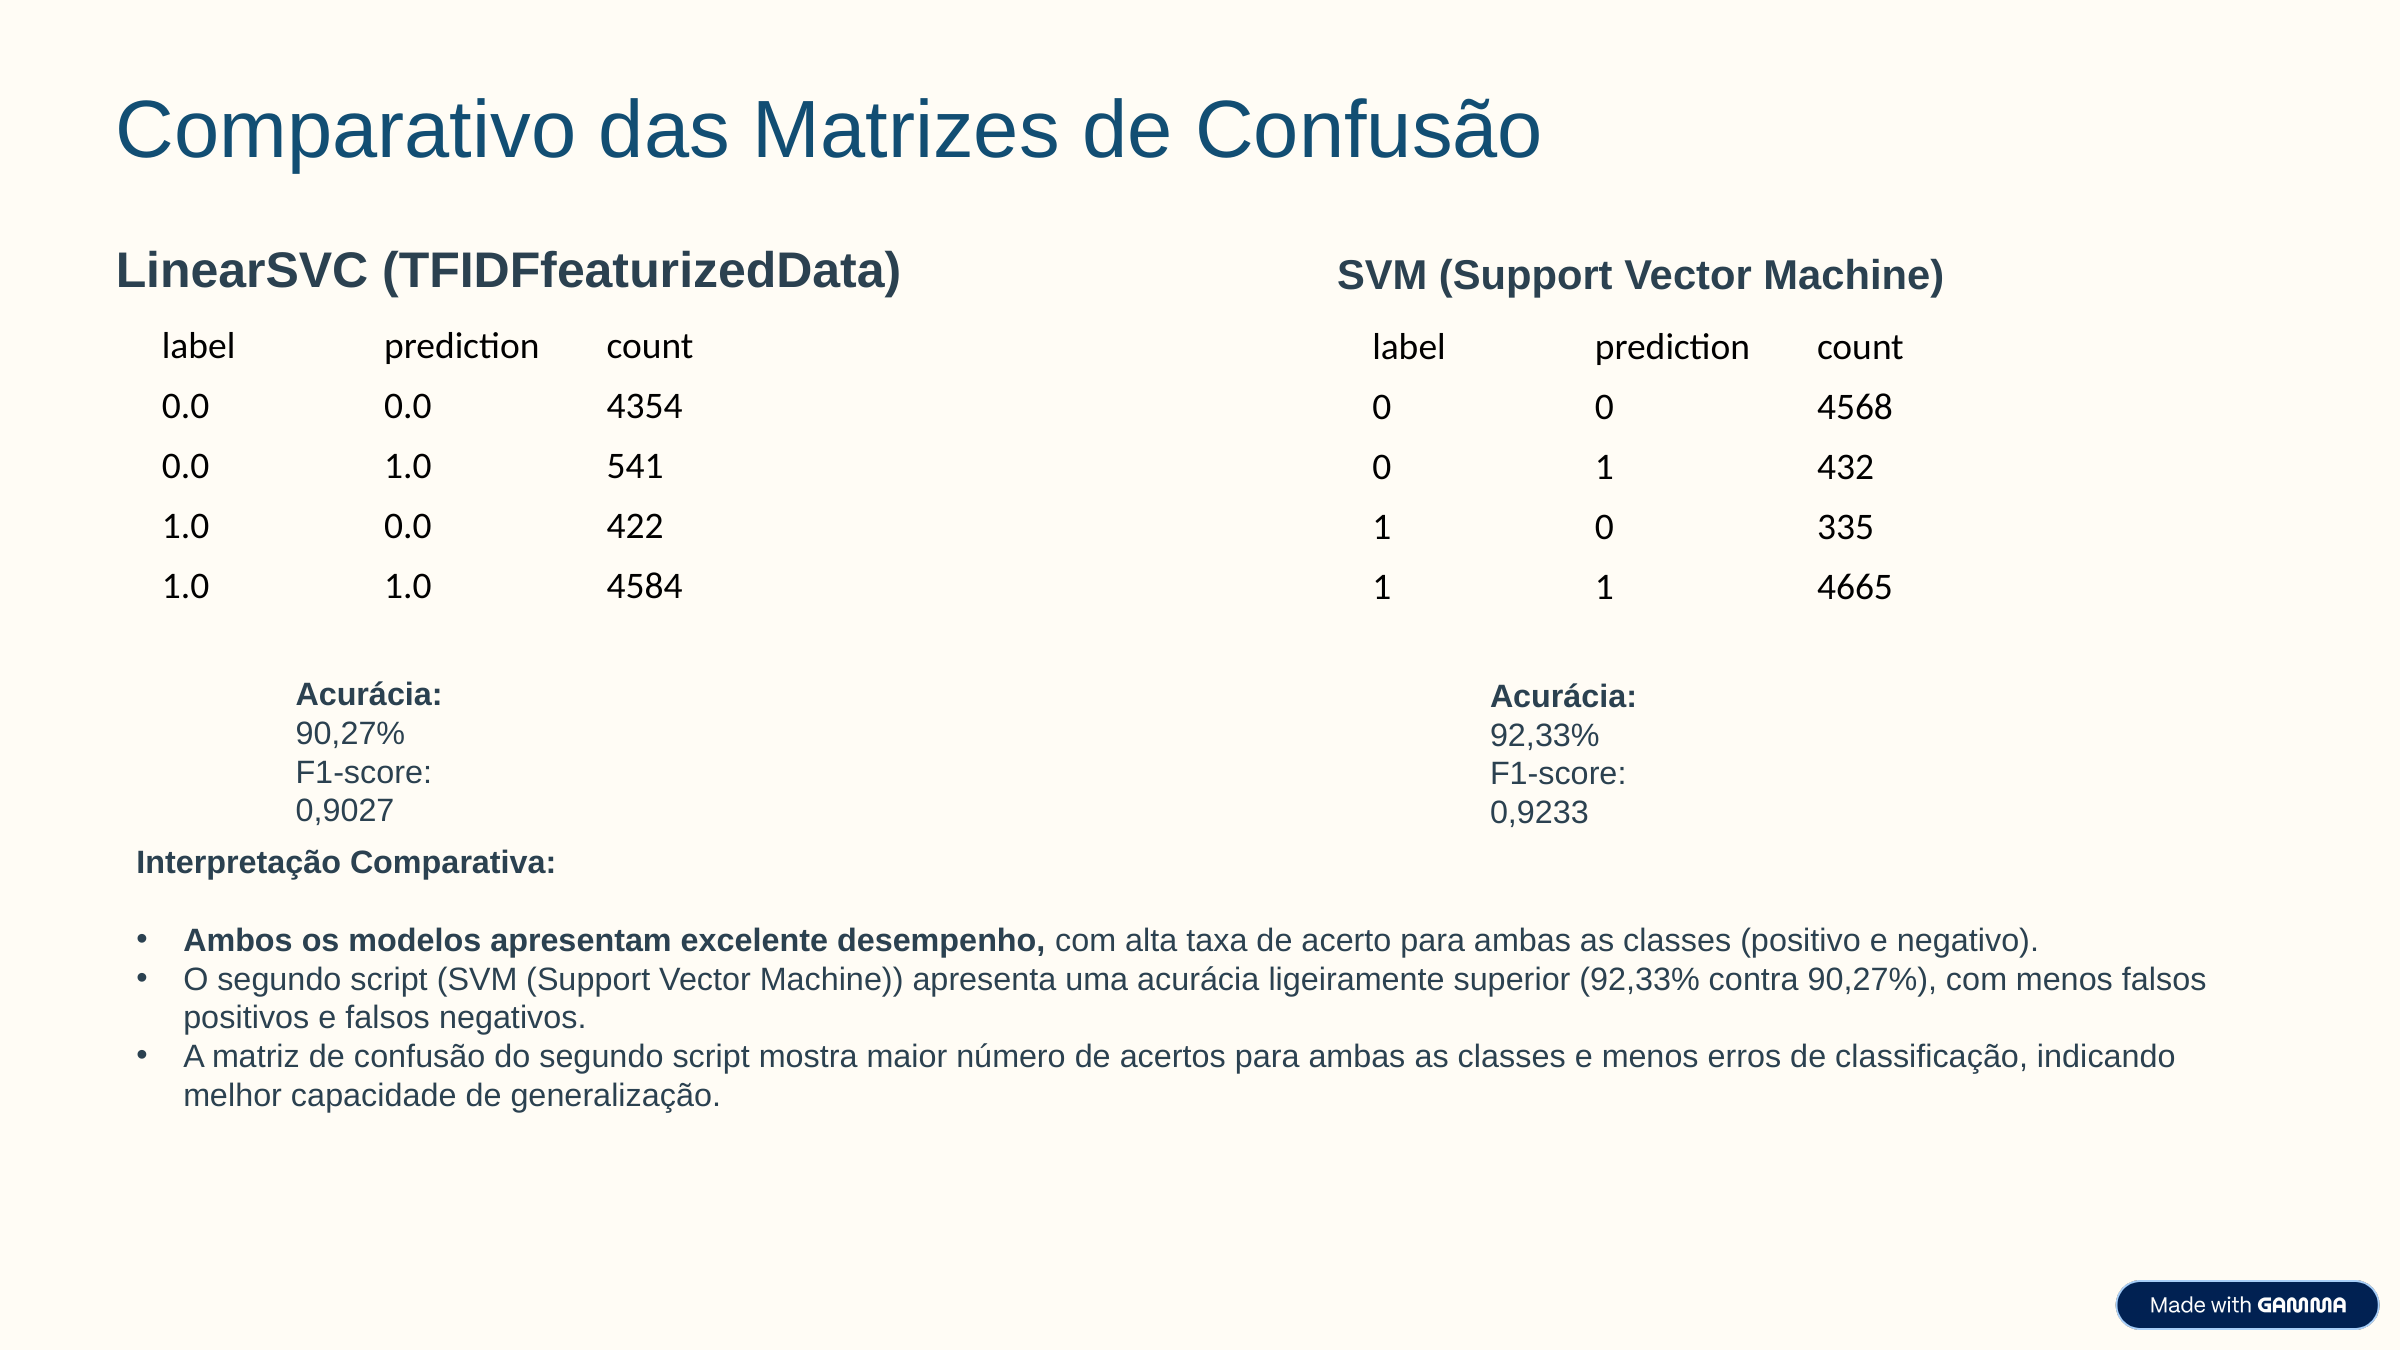

Comparativo das Matrizes de Confusão
SVM (Support Vector Machine)
LinearSVC (TFIDFfeaturizedData)
| label | prediction | count |
| --- | --- | --- |
| 0.0 | 0.0 | 4354 |
| 0.0 | 1.0 | 541 |
| 1.0 | 0.0 | 422 |
| 1.0 | 1.0 | 4584 |
| label | prediction | count |
| --- | --- | --- |
| 0 | 0 | 4568 |
| 0 | 1 | 432 |
| 1 | 0 | 335 |
| 1 | 1 | 4665 |
Acurácia: 90,27%
F1-score: 0,9027

Acurácia:  92,33%
F1-score: 0,9233

Interpretação Comparativa:

Ambos os modelos apresentam excelente desempenho, com alta taxa de acerto para ambas as classes (positivo e negativo).
O segundo script (SVM (Support Vector Machine)) apresenta uma acurácia ligeiramente superior (92,33% contra 90,27%), com menos falsos positivos e falsos negativos.
A matriz de confusão do segundo script mostra maior número de acertos para ambas as classes e menos erros de classificação, indicando melhor capacidade de generalização.